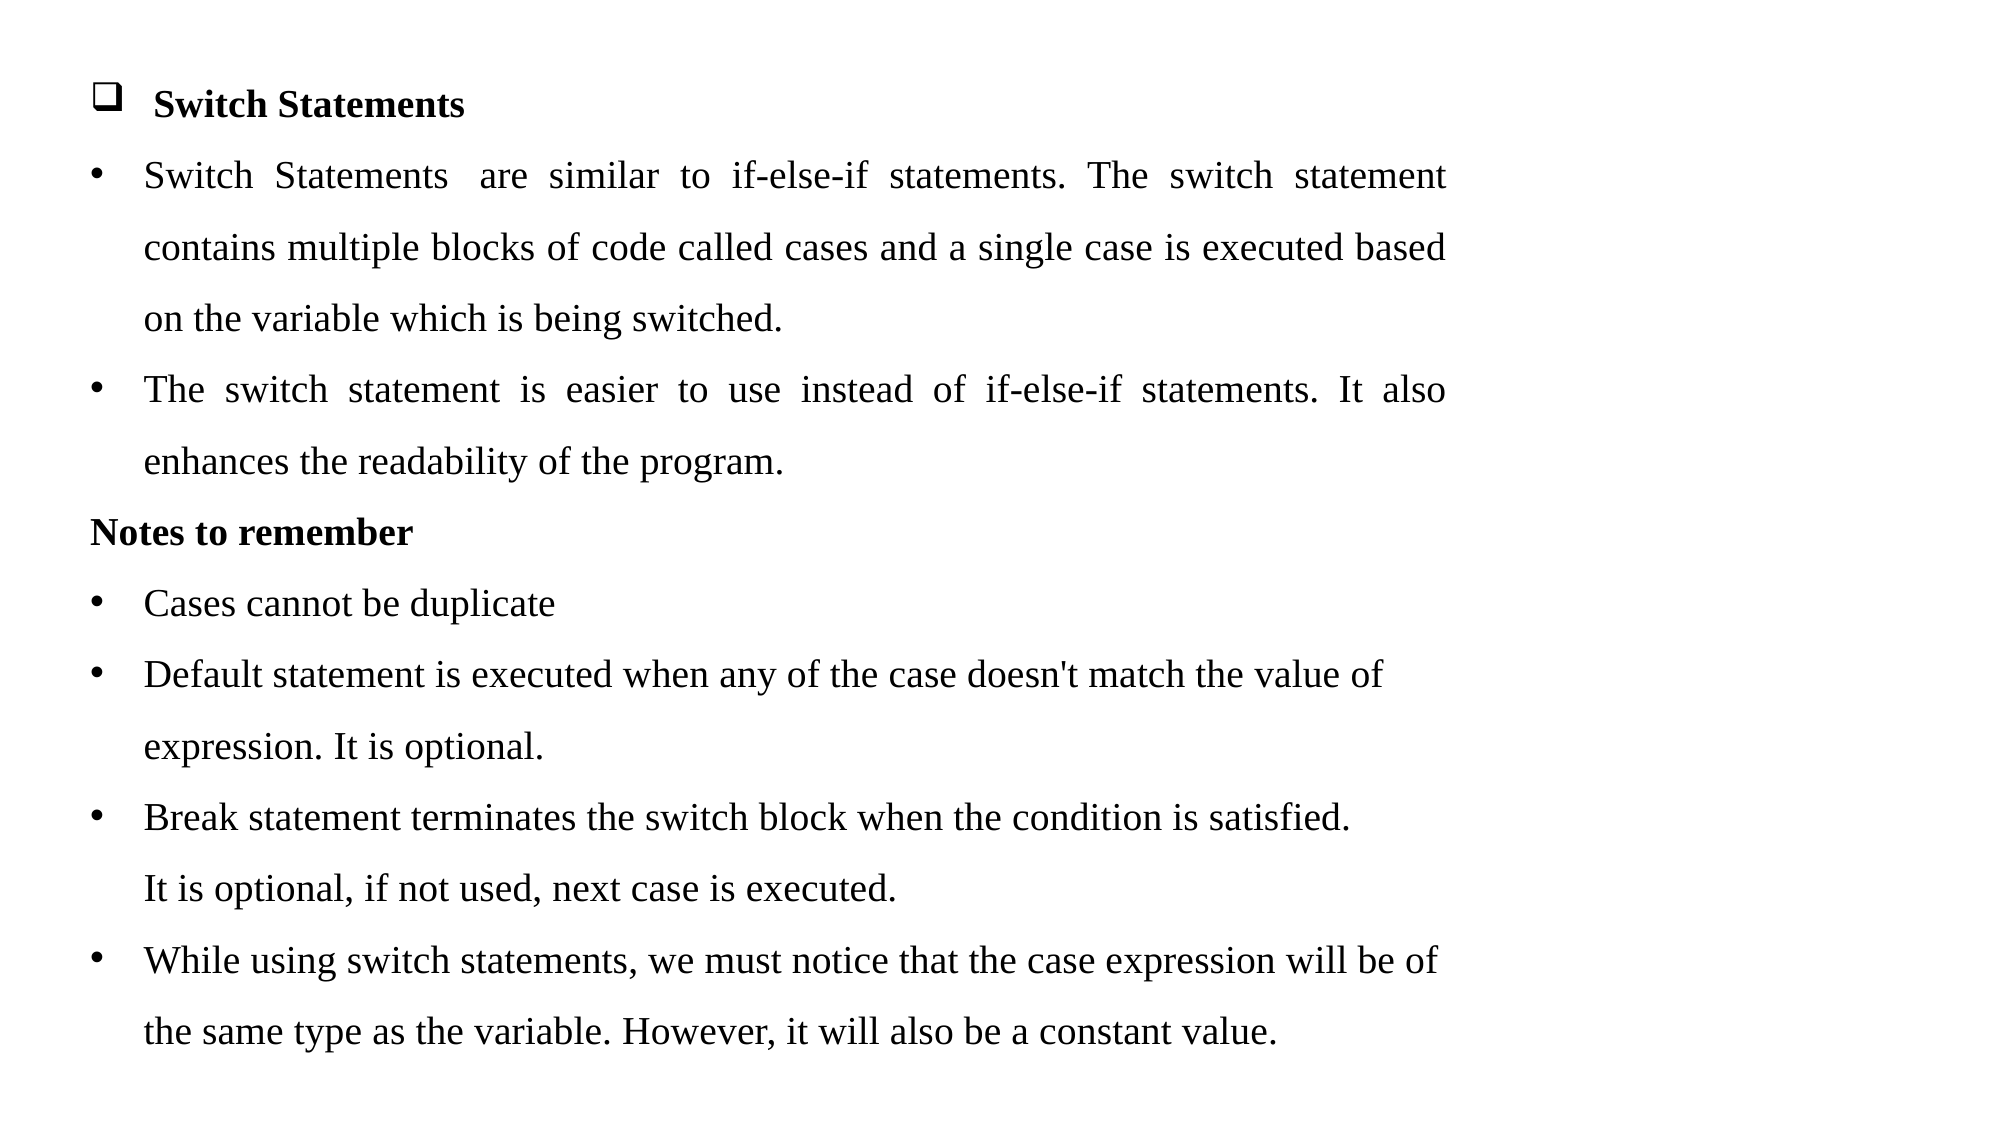

Switch Statements
Switch Statements  are similar to if-else-if statements. The switch statement contains multiple blocks of code called cases and a single case is executed based on the variable which is being switched.
The switch statement is easier to use instead of if-else-if statements. It also enhances the readability of the program.
Notes to remember
Cases cannot be duplicate
Default statement is executed when any of the case doesn't match the value of expression. It is optional.
Break statement terminates the switch block when the condition is satisfied.
It is optional, if not used, next case is executed.
While using switch statements, we must notice that the case expression will be of the same type as the variable. However, it will also be a constant value.